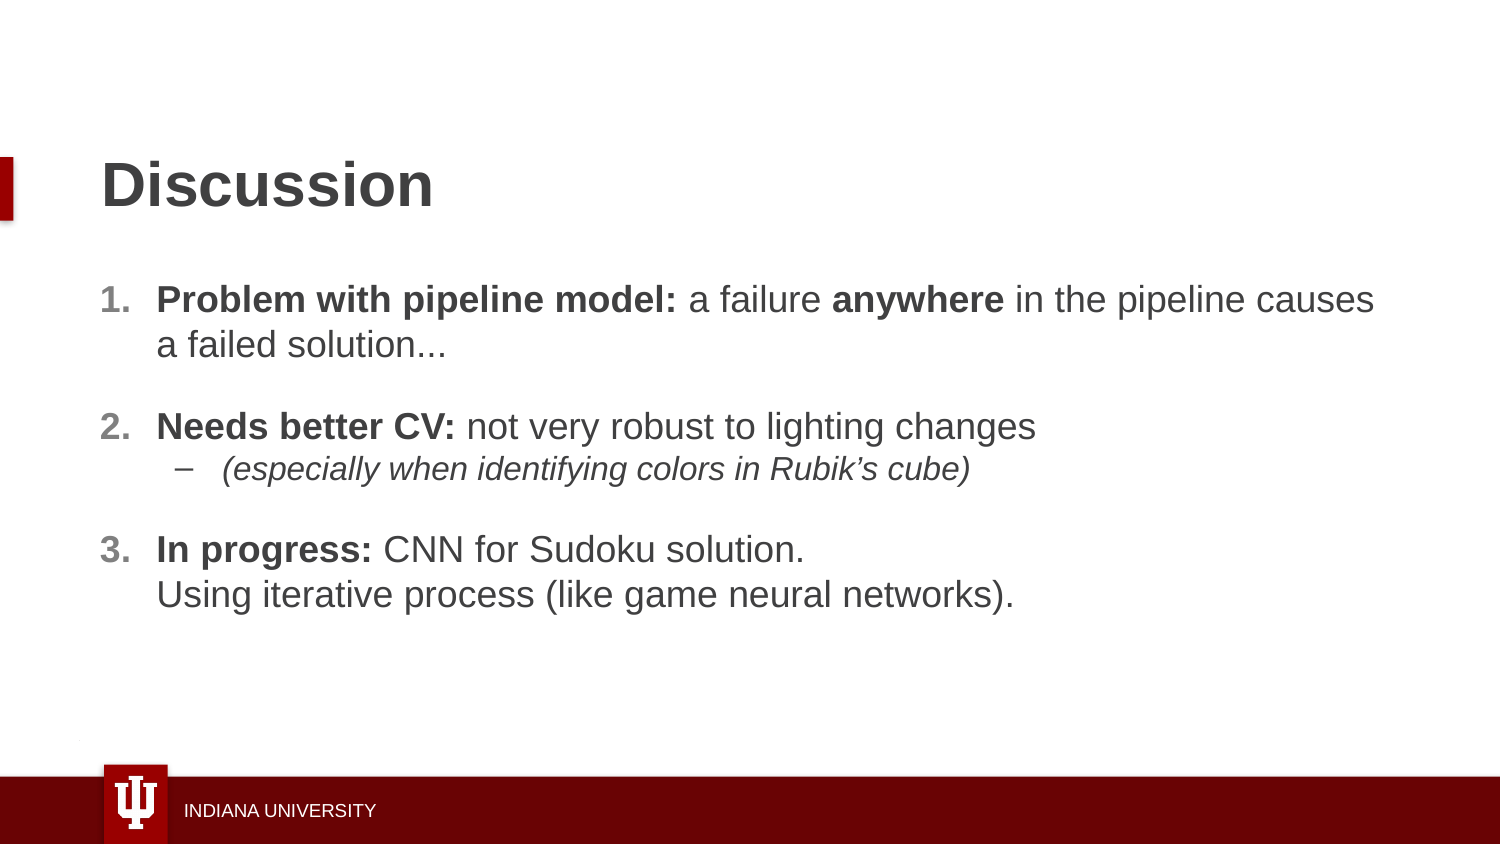

# Discussion
Problem with pipeline model: a failure anywhere in the pipeline causes a failed solution...
Needs better CV: not very robust to lighting changes
(especially when identifying colors in Rubik’s cube)
In progress: CNN for Sudoku solution.
Using iterative process (like game neural networks).